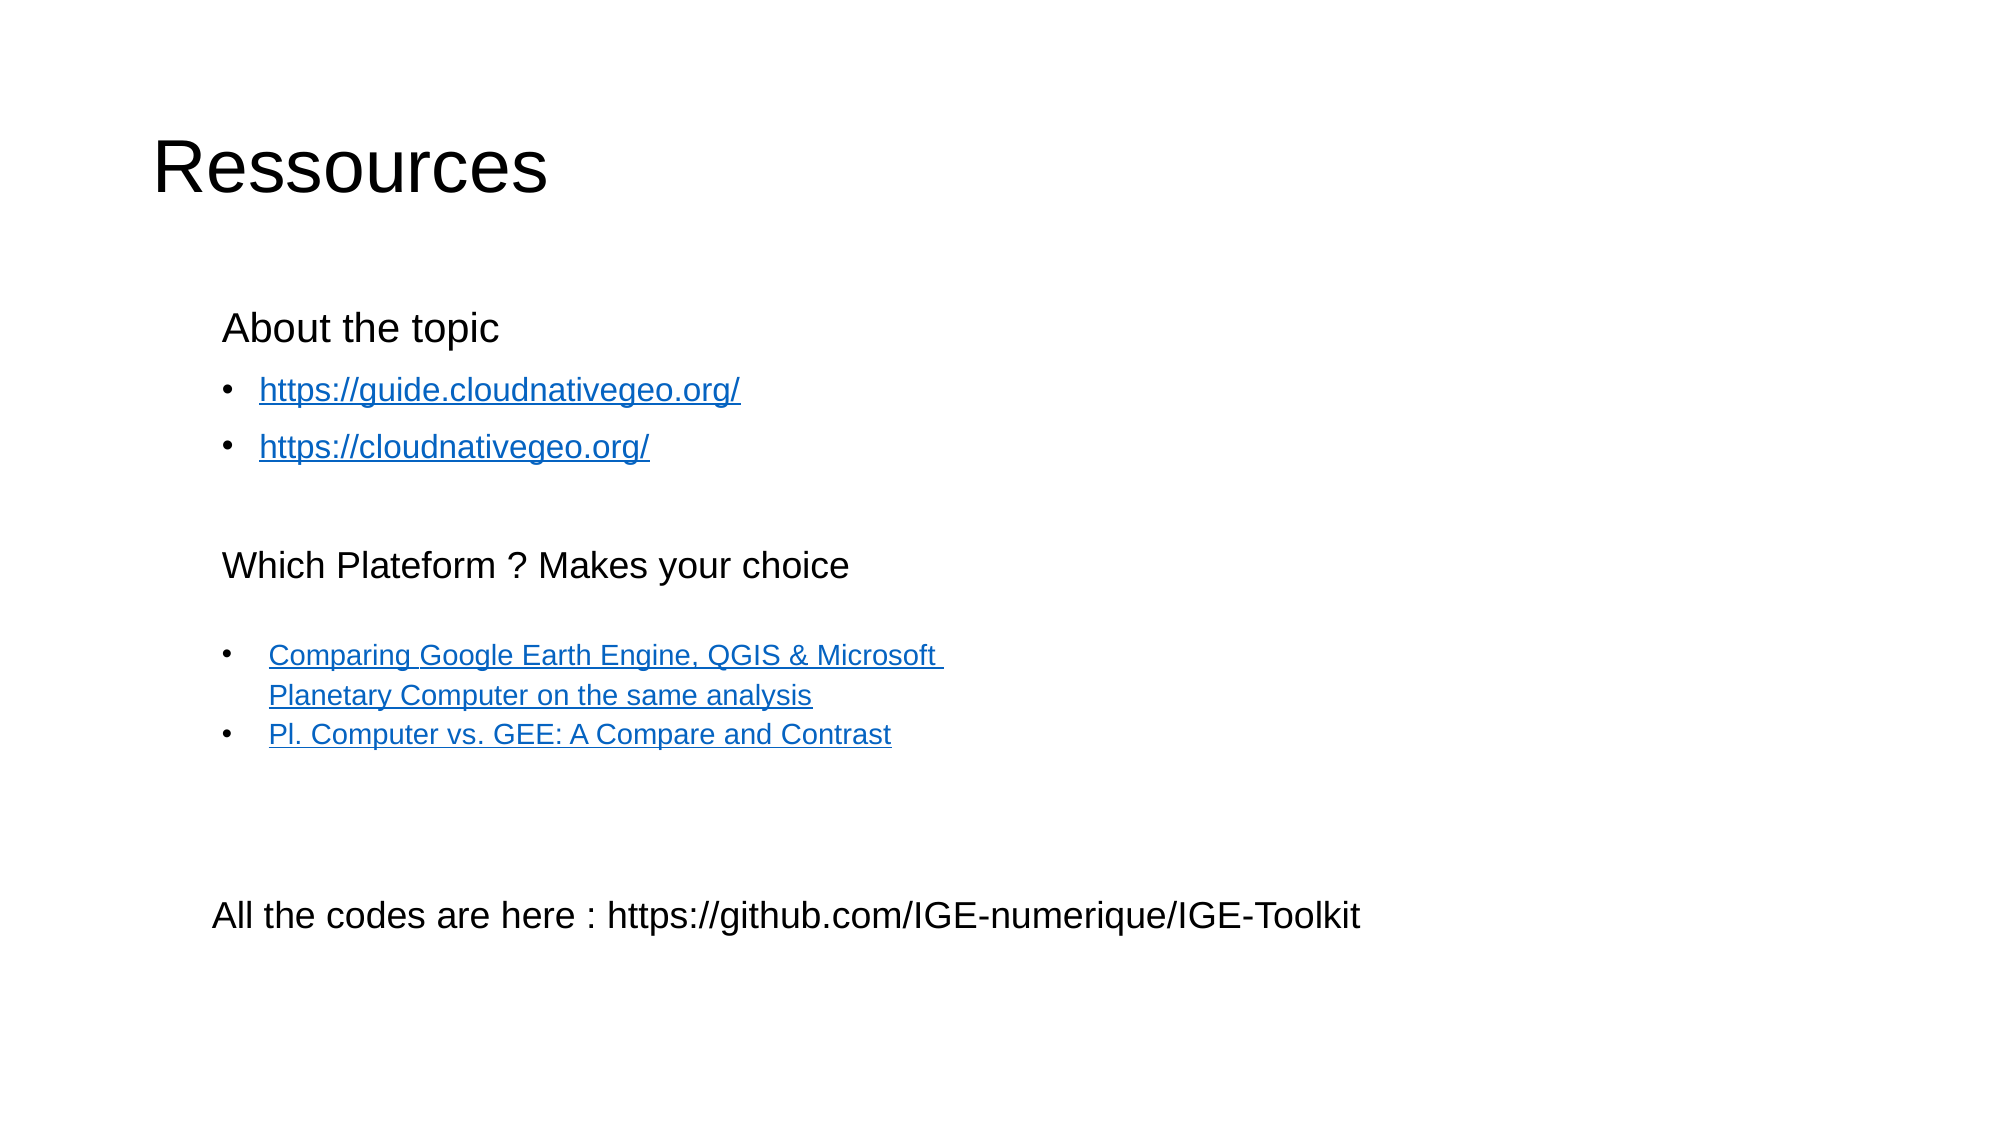

# Ressources
About the topic
https://guide.cloudnativegeo.org/
https://cloudnativegeo.org/

Which Plateform ? Makes your choice

Comparing Google Earth Engine, QGIS & Microsoft Planetary Computer on the same analysis
Pl. Computer vs. GEE: A Compare and Contrast
All the codes are here : https://github.com/IGE-numerique/IGE-Toolkit